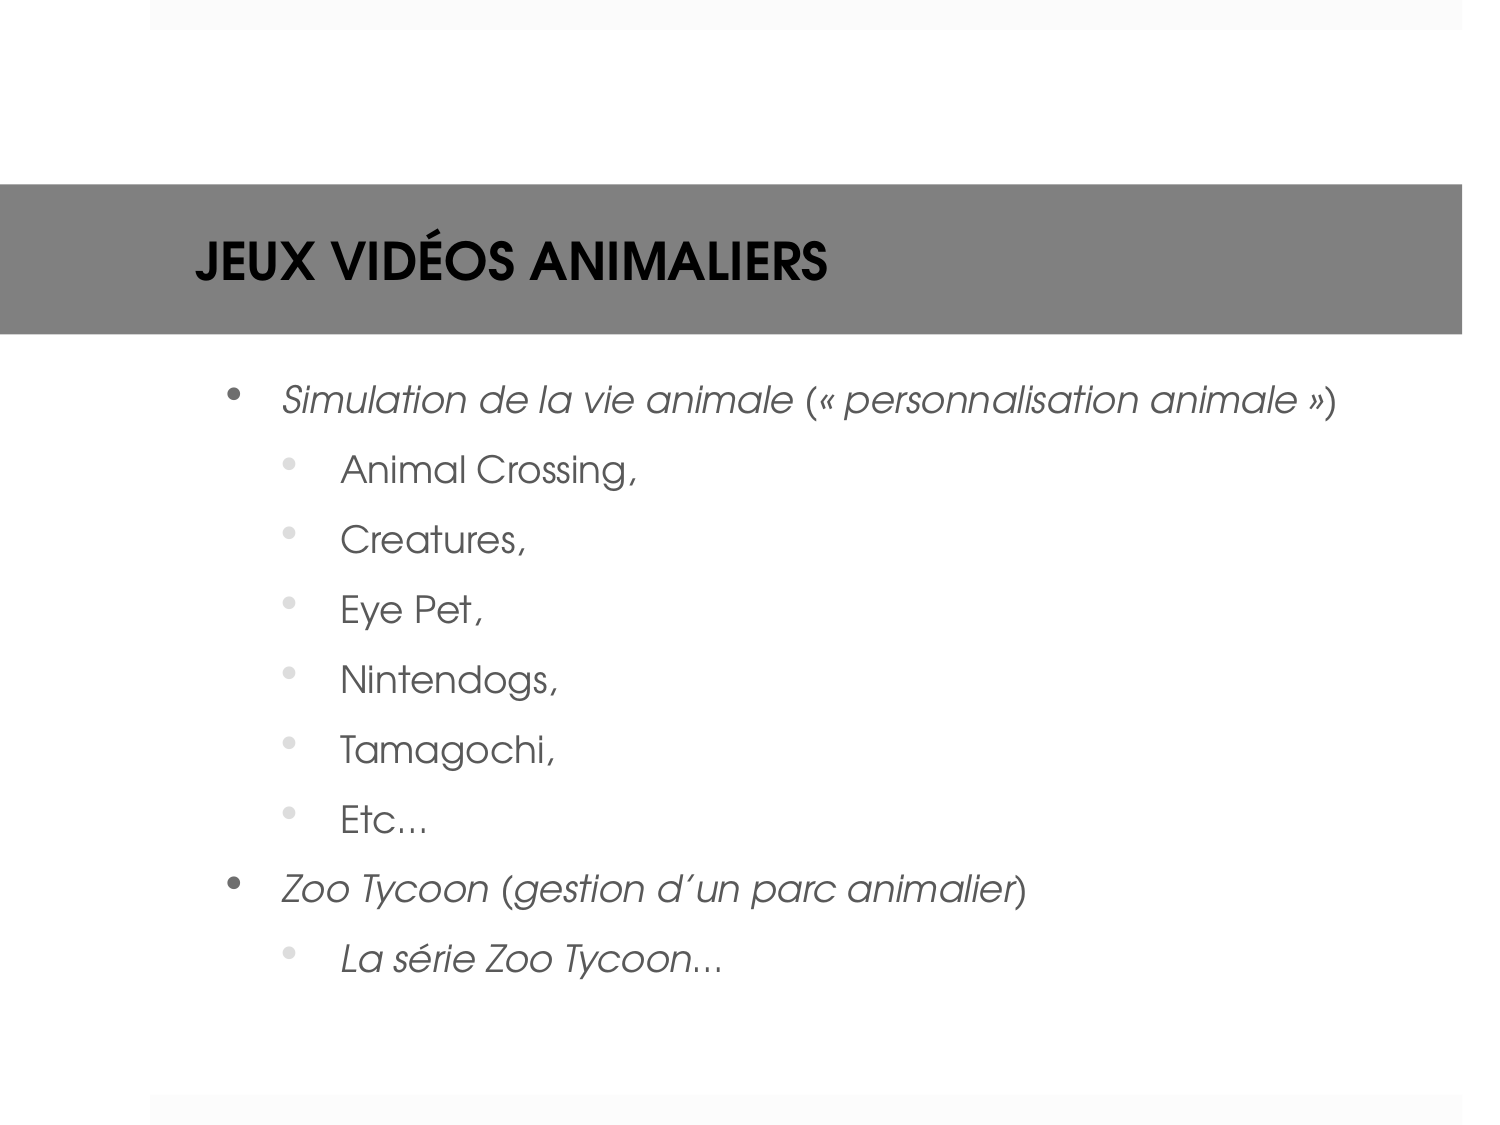

# Jeux vidéos animaliers
Simulation de la vie animale (« personnalisation animale »)
Animal Crossing,
Creatures,
Eye Pet,
Nintendogs,
Tamagochi,
Etc…
Zoo Tycoon (gestion d’un parc animalier)
La série Zoo Tycoon…